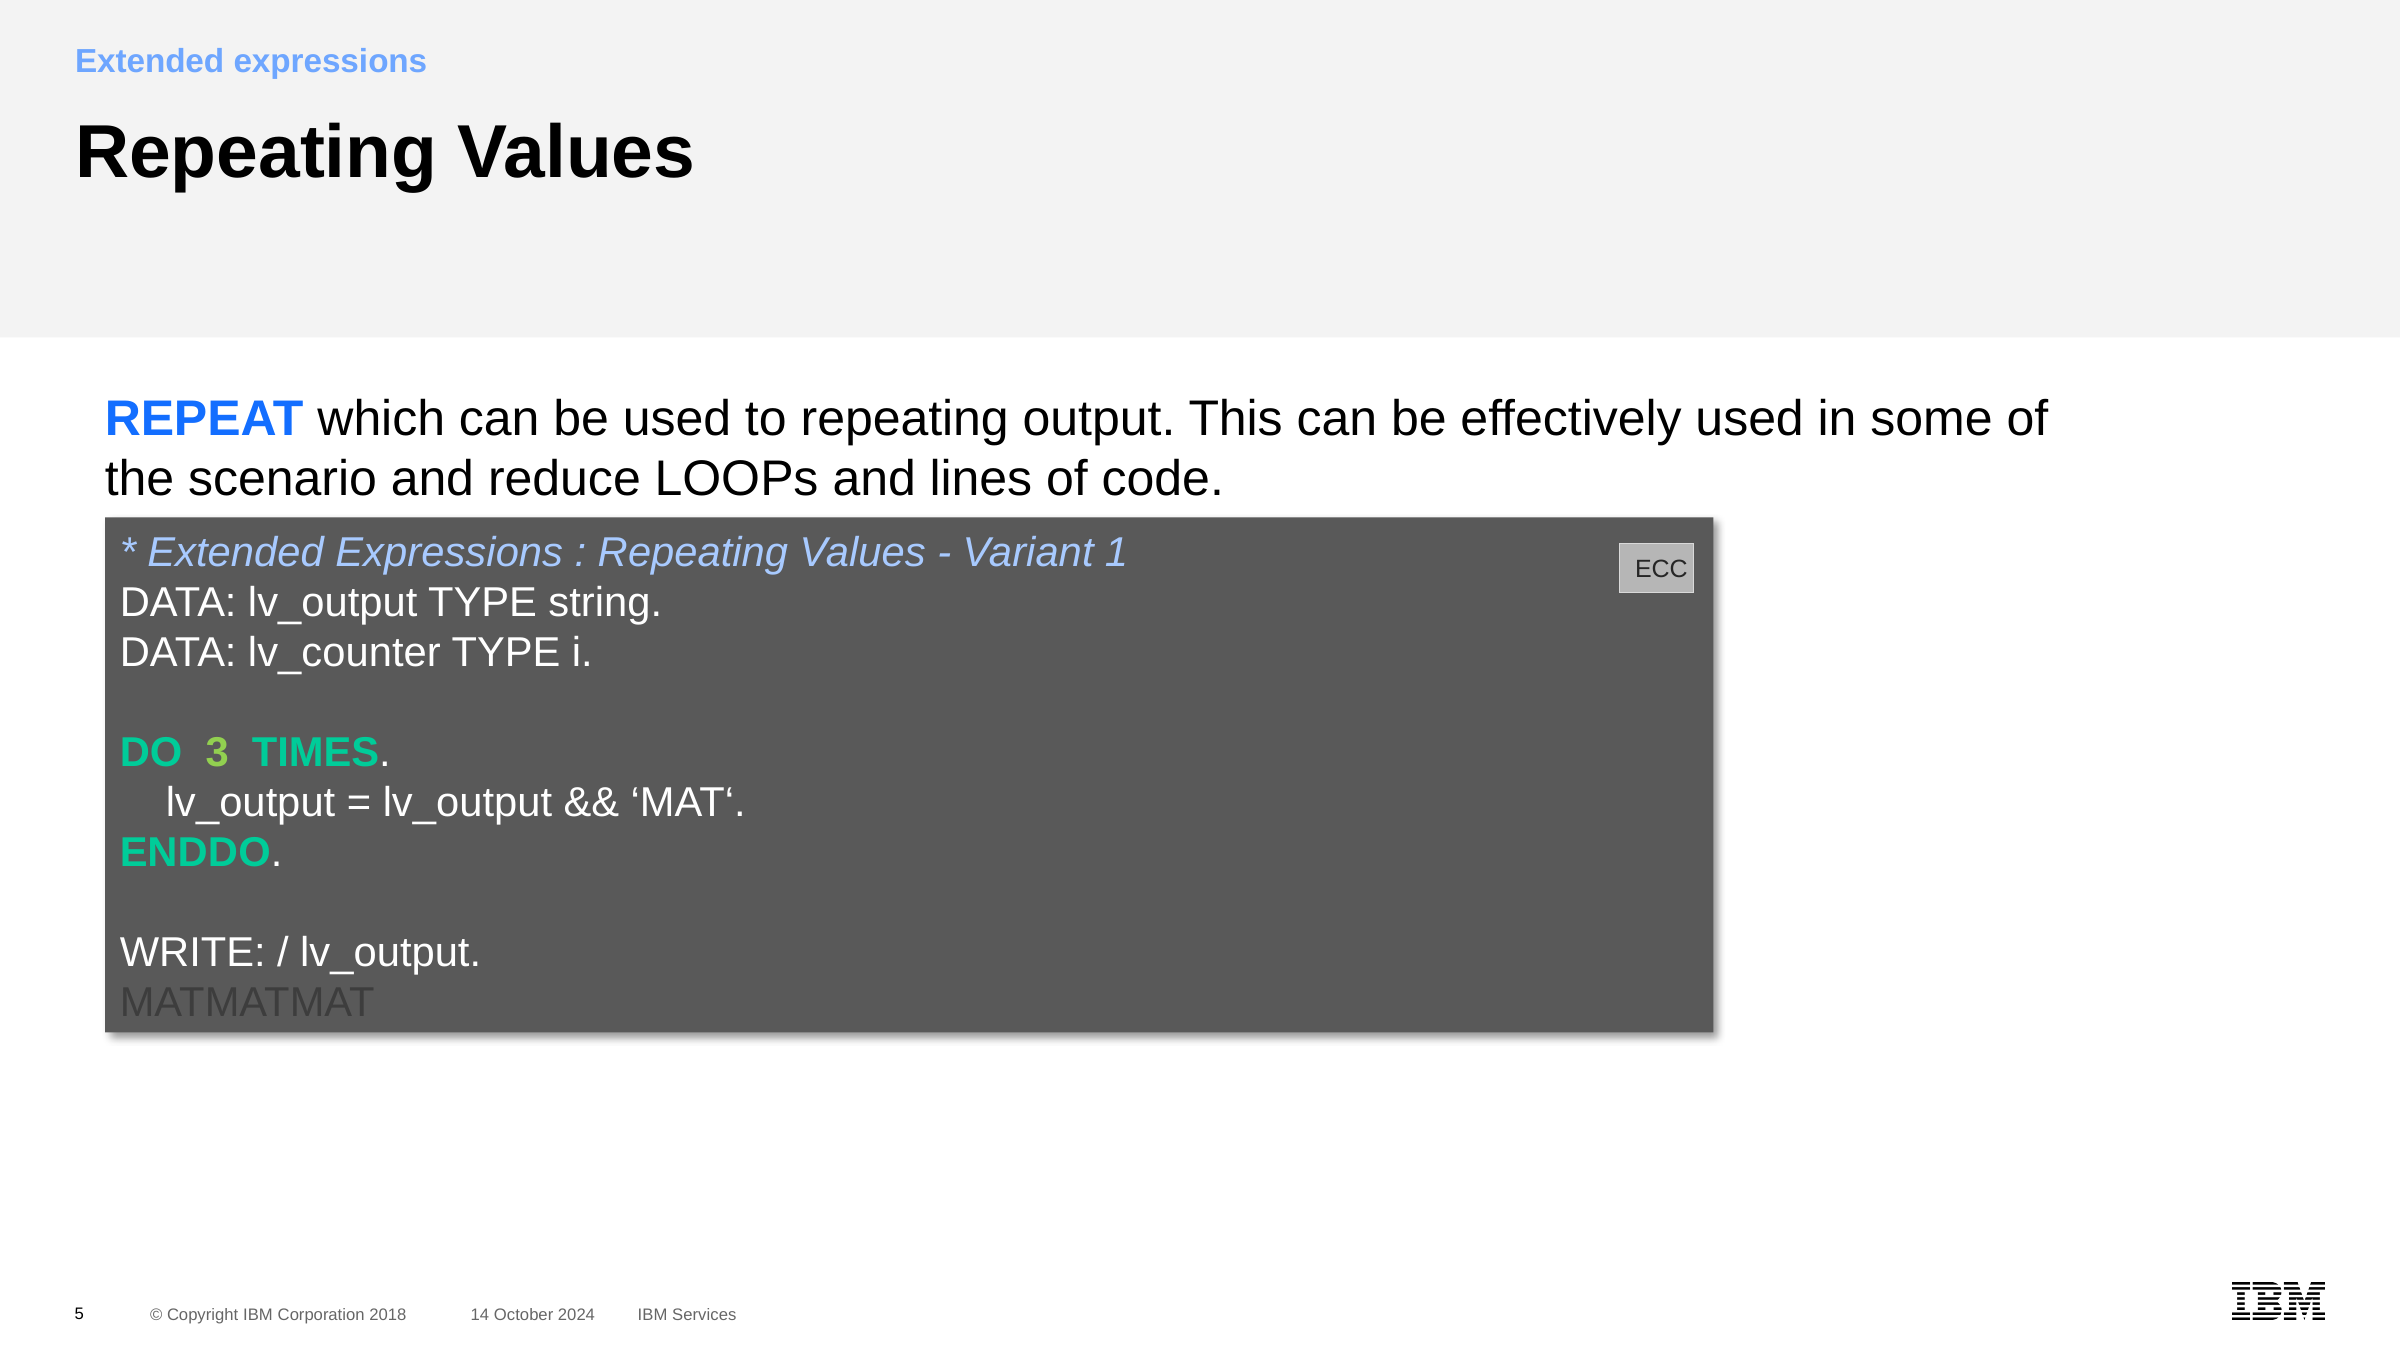

Extended expressions

# Repeating Values
REPEAT which can be used to repeating output. This can be effectively used in some of the scenario and reduce LOOPs and lines of code.

* Extended Expressions : Repeating Values - Variant 1
DATA: lv_output TYPE string.
DATA: lv_counter TYPE i.

DO  3  TIMES.
    lv_output = lv_output && ‘MAT‘.
ENDDO.

WRITE: / lv_output.                                                                                             MATMATMAT
ECC